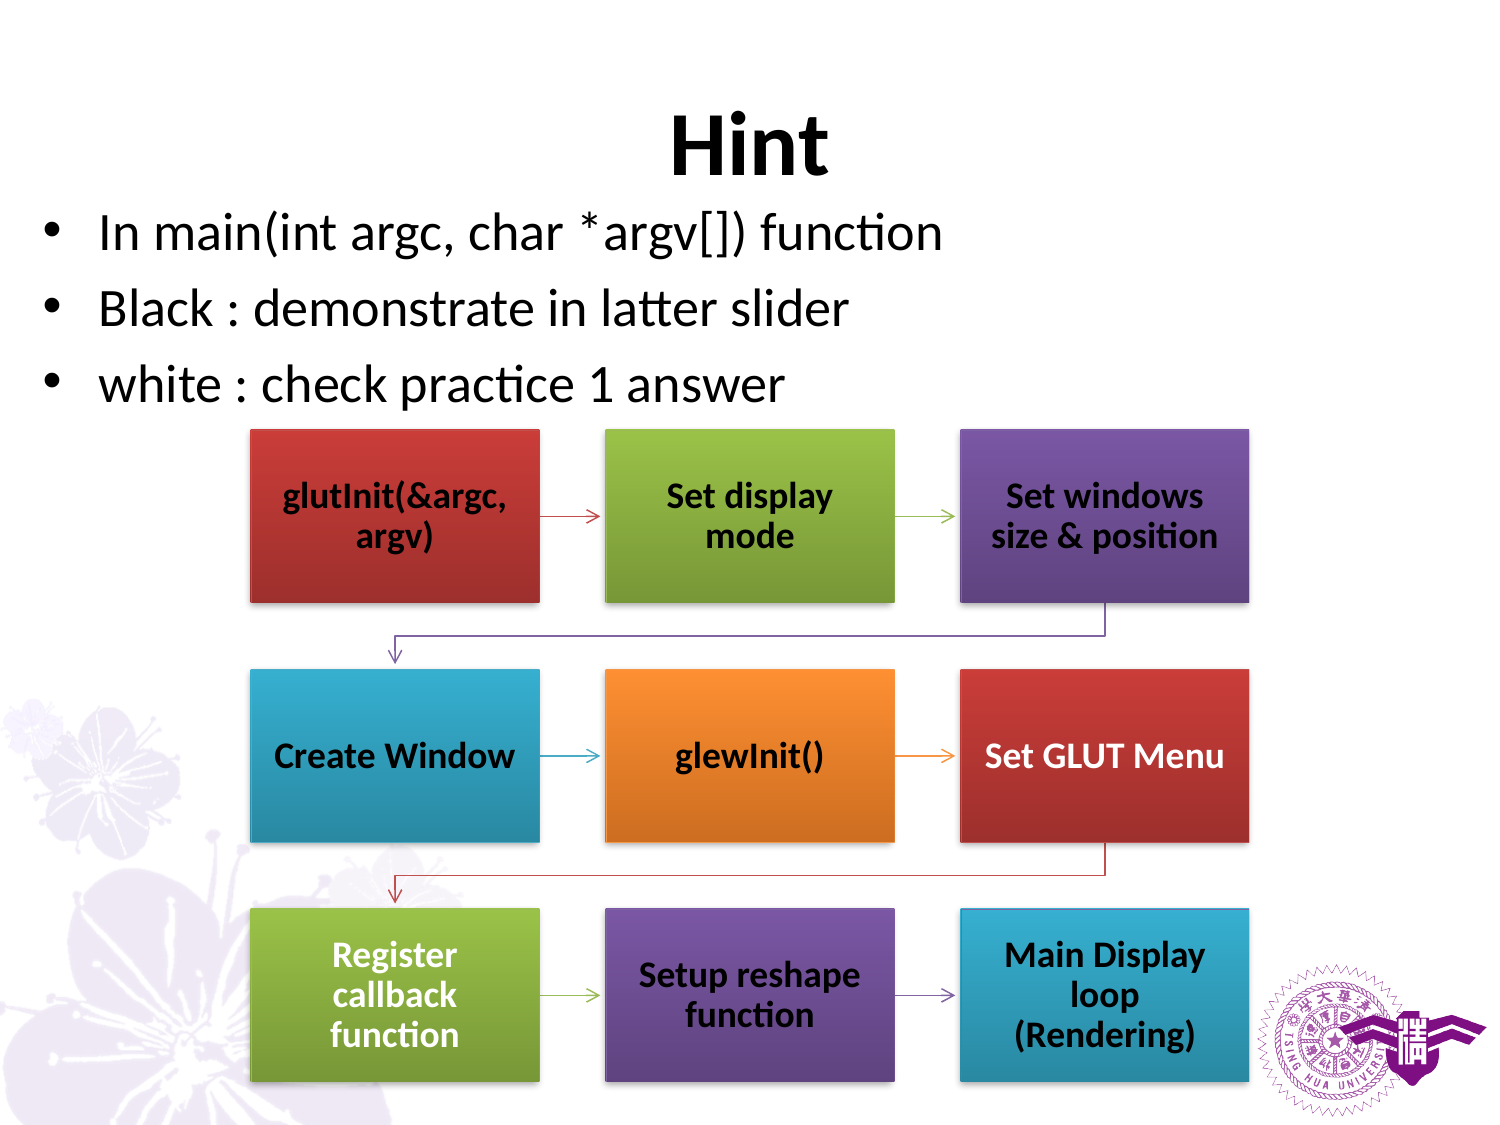

# Hint
In main(int argc, char *argv[]) function
Black : demonstrate in latter slider
white : check practice 1 answer

glutInit(&argc, argv)

Set display mode

Set windows size & position

Create Window

glewInit()

Set GLUT Menu

Register callback function

Setup reshape function
Main Display loop (Rendering)